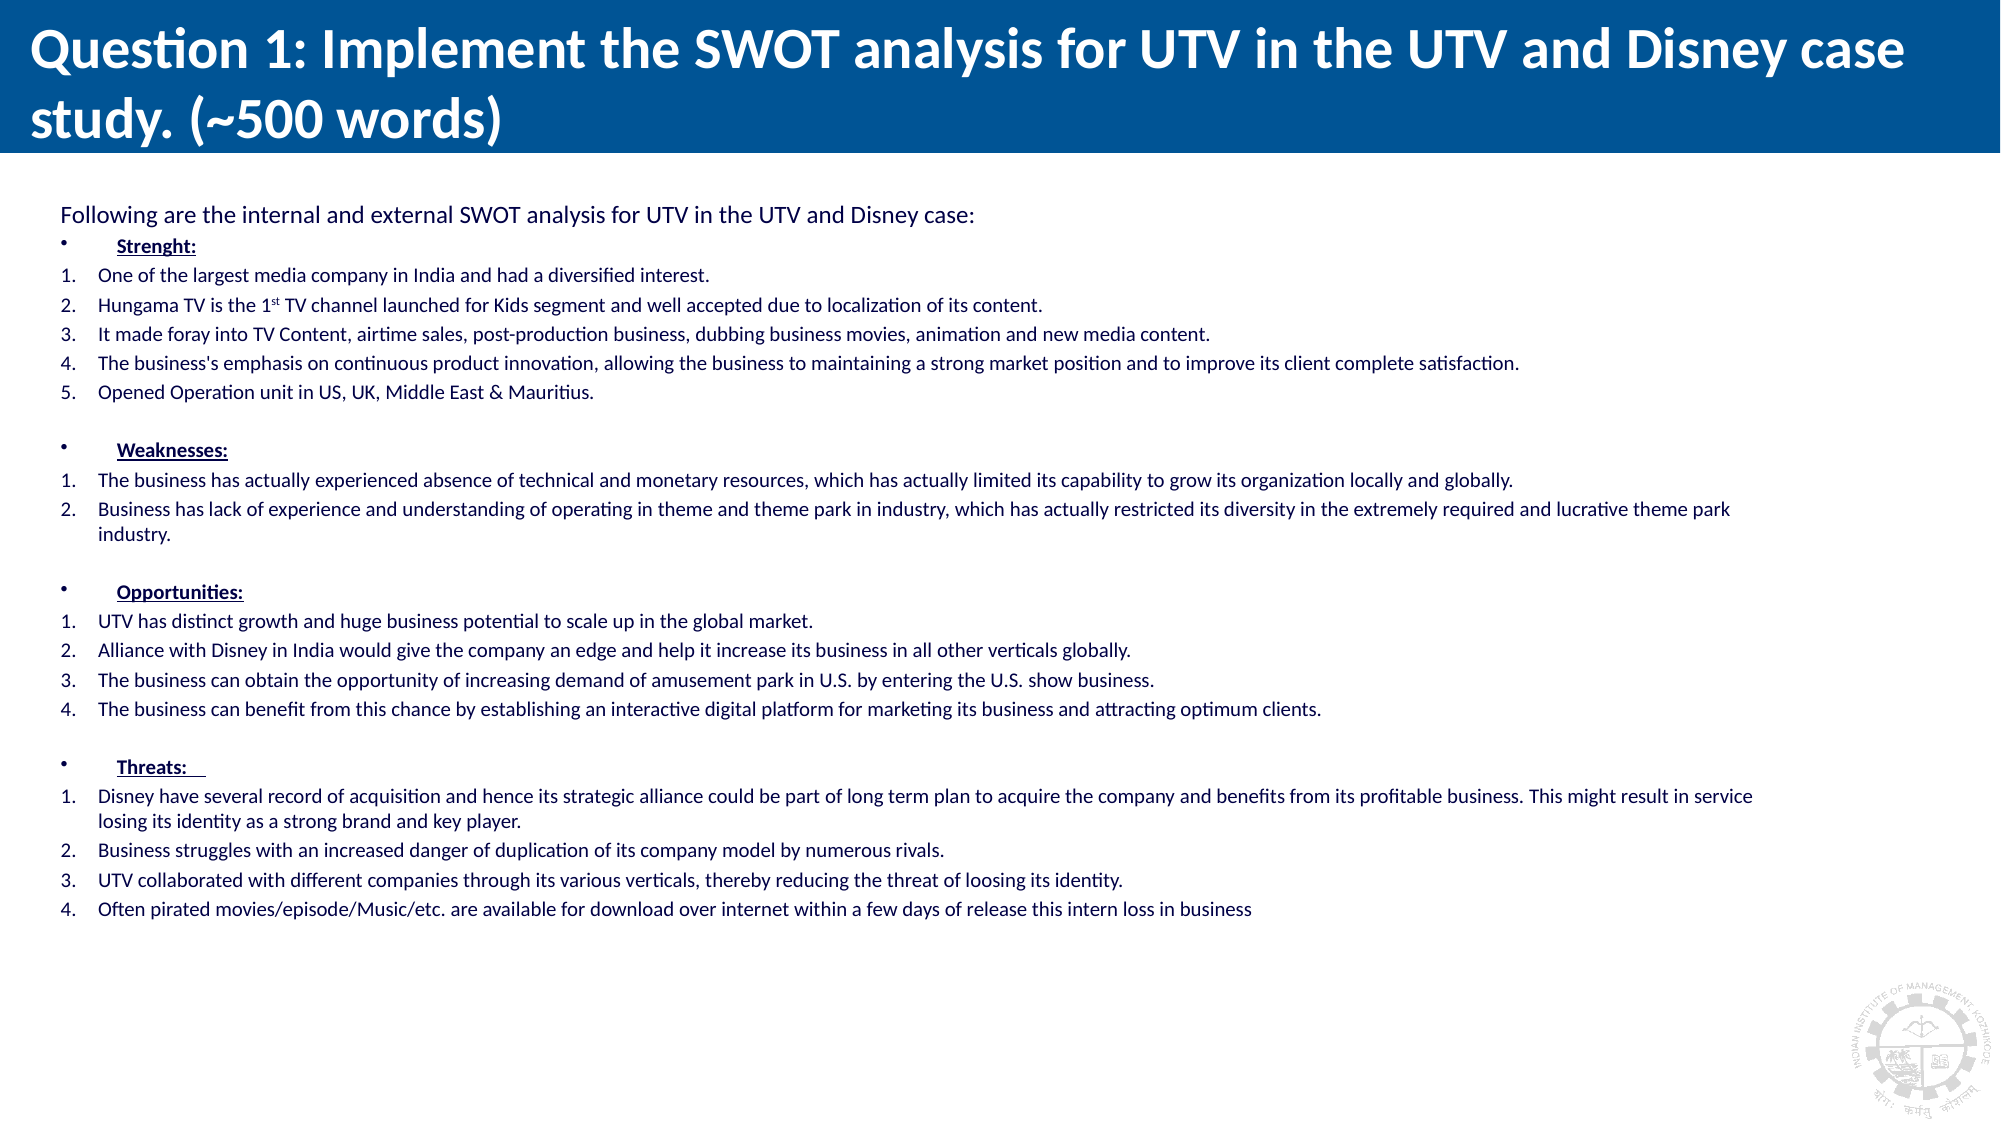

# Question 1: Implement the SWOT analysis for UTV in the UTV and Disney case study. (~500 words)
Following are the internal and external SWOT analysis for UTV in the UTV and Disney case:
Strenght:
One of the largest media company in India and had a diversified interest.
Hungama TV is the 1st TV channel launched for Kids segment and well accepted due to localization of its content.
It made foray into TV Content, airtime sales, post-production business, dubbing business movies, animation and new media content.
The business's emphasis on continuous product innovation, allowing the business to maintaining a strong market position and to improve its client complete satisfaction.
Opened Operation unit in US, UK, Middle East & Mauritius.

Weaknesses:
The business has actually experienced absence of technical and monetary resources, which has actually limited its capability to grow its organization locally and globally.
Business has lack of experience and understanding of operating in theme and theme park in industry, which has actually restricted its diversity in the extremely required and lucrative theme park industry.

Opportunities:
UTV has distinct growth and huge business potential to scale up in the global market.
Alliance with Disney in India would give the company an edge and help it increase its business in all other verticals globally.
The business can obtain the opportunity of increasing demand of amusement park in U.S. by entering the U.S. show business.
The business can benefit from this chance by establishing an interactive digital platform for marketing its business and attracting optimum clients.

Threats:
Disney have several record of acquisition and hence its strategic alliance could be part of long term plan to acquire the company and benefits from its profitable business. This might result in service losing its identity as a strong brand and key player.
Business struggles with an increased danger of duplication of its company model by numerous rivals.
UTV collaborated with different companies through its various verticals, thereby reducing the threat of loosing its identity.
Often pirated movies/episode/Music/etc. are available for download over internet within a few days of release this intern loss in business